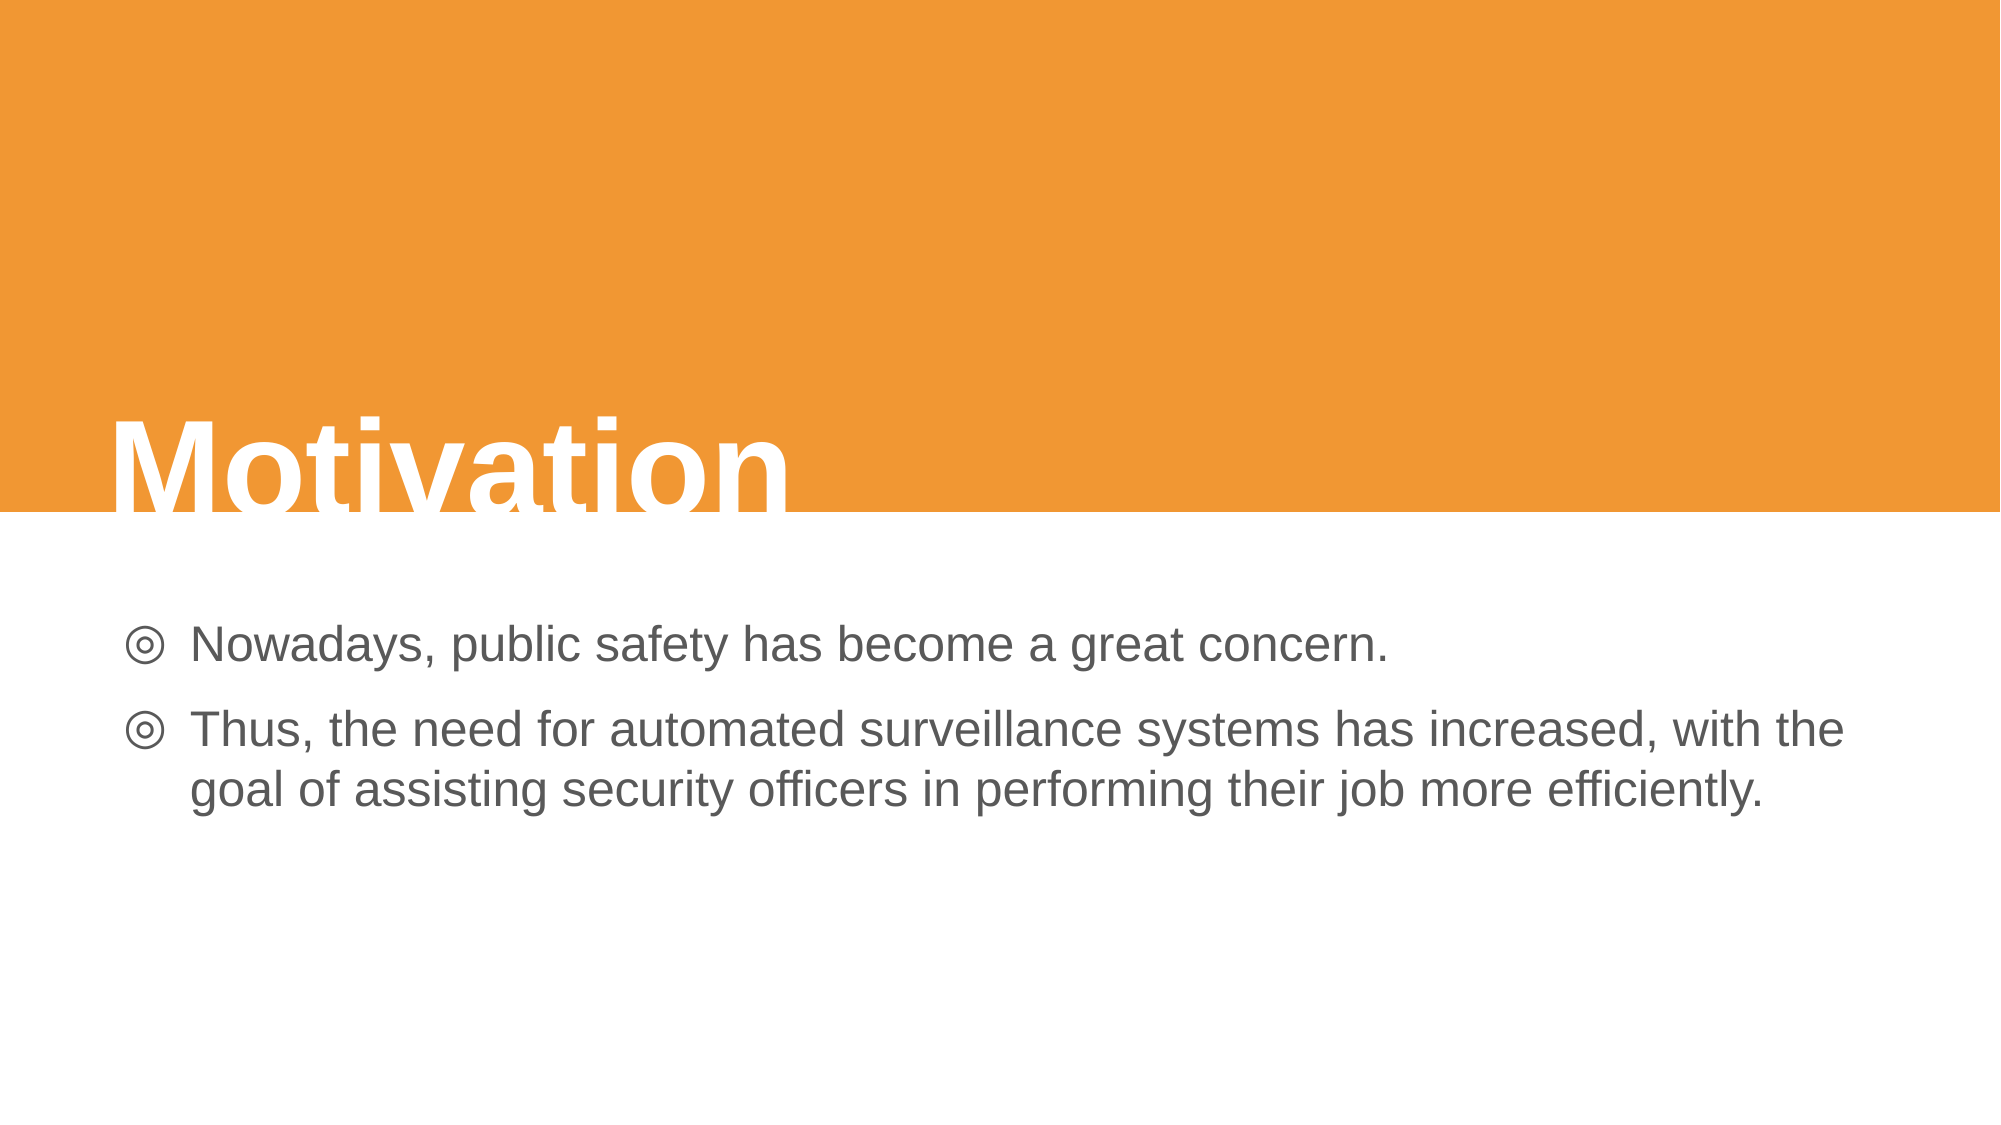

4

#
Motivation
Nowadays, public safety has become a great concern.
Thus, the need for automated surveillance systems has increased, with the goal of assisting security officers in performing their job more efficiently.